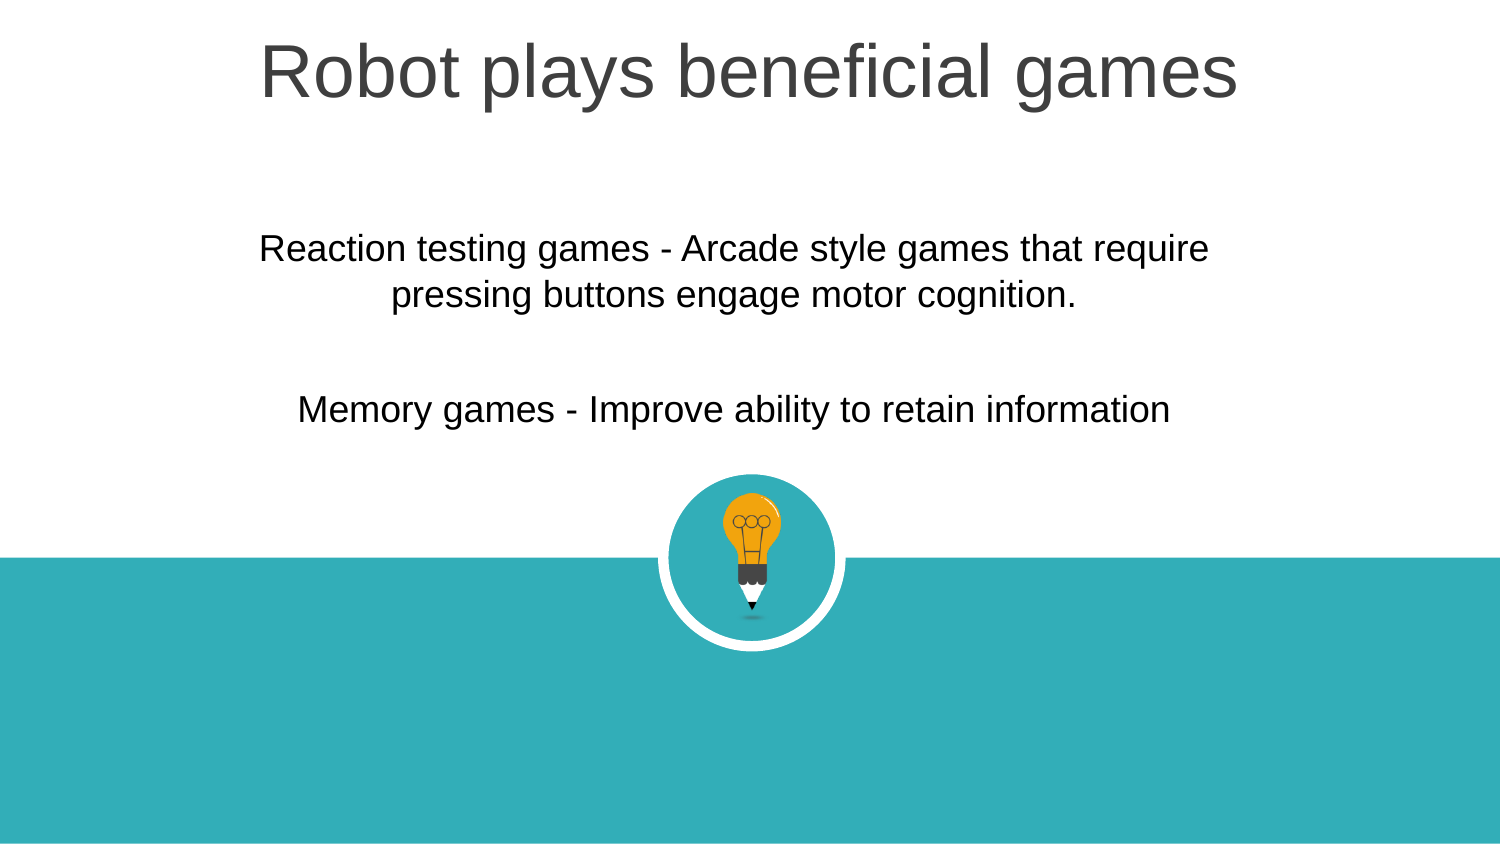

Robot plays beneficial games
Reaction testing games - Arcade style games that require pressing buttons engage motor cognition.

Memory games - Improve ability to retain information